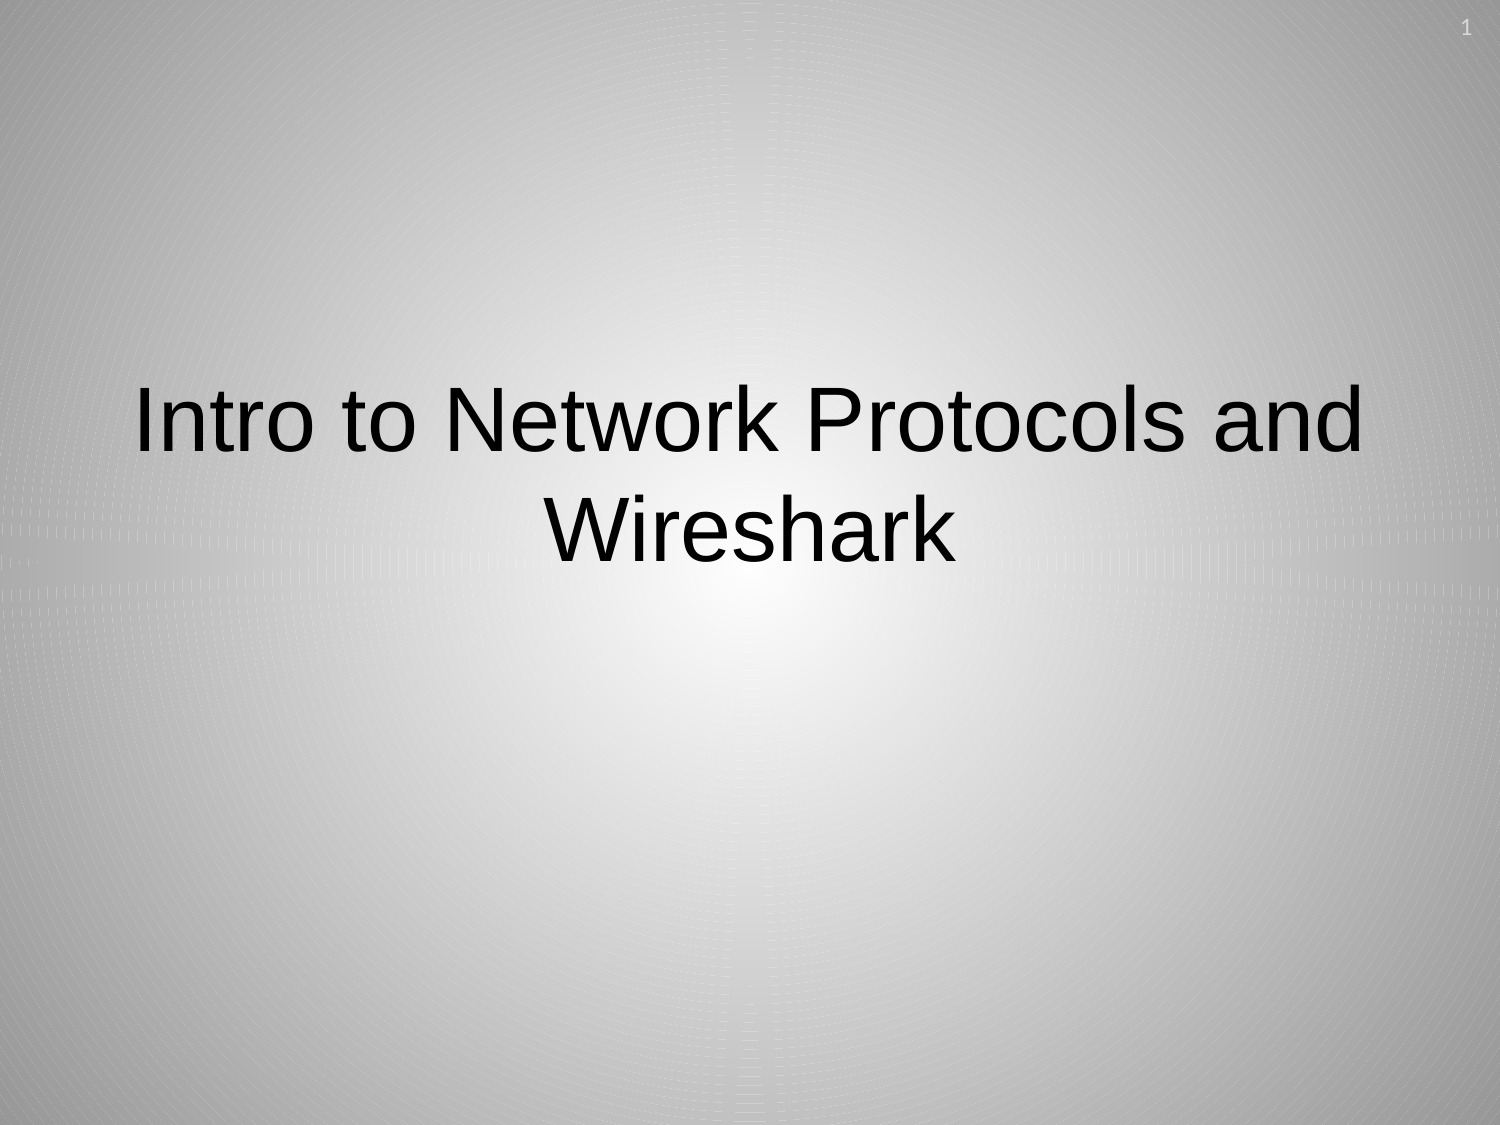

1
# Intro to Network Protocols and Wireshark